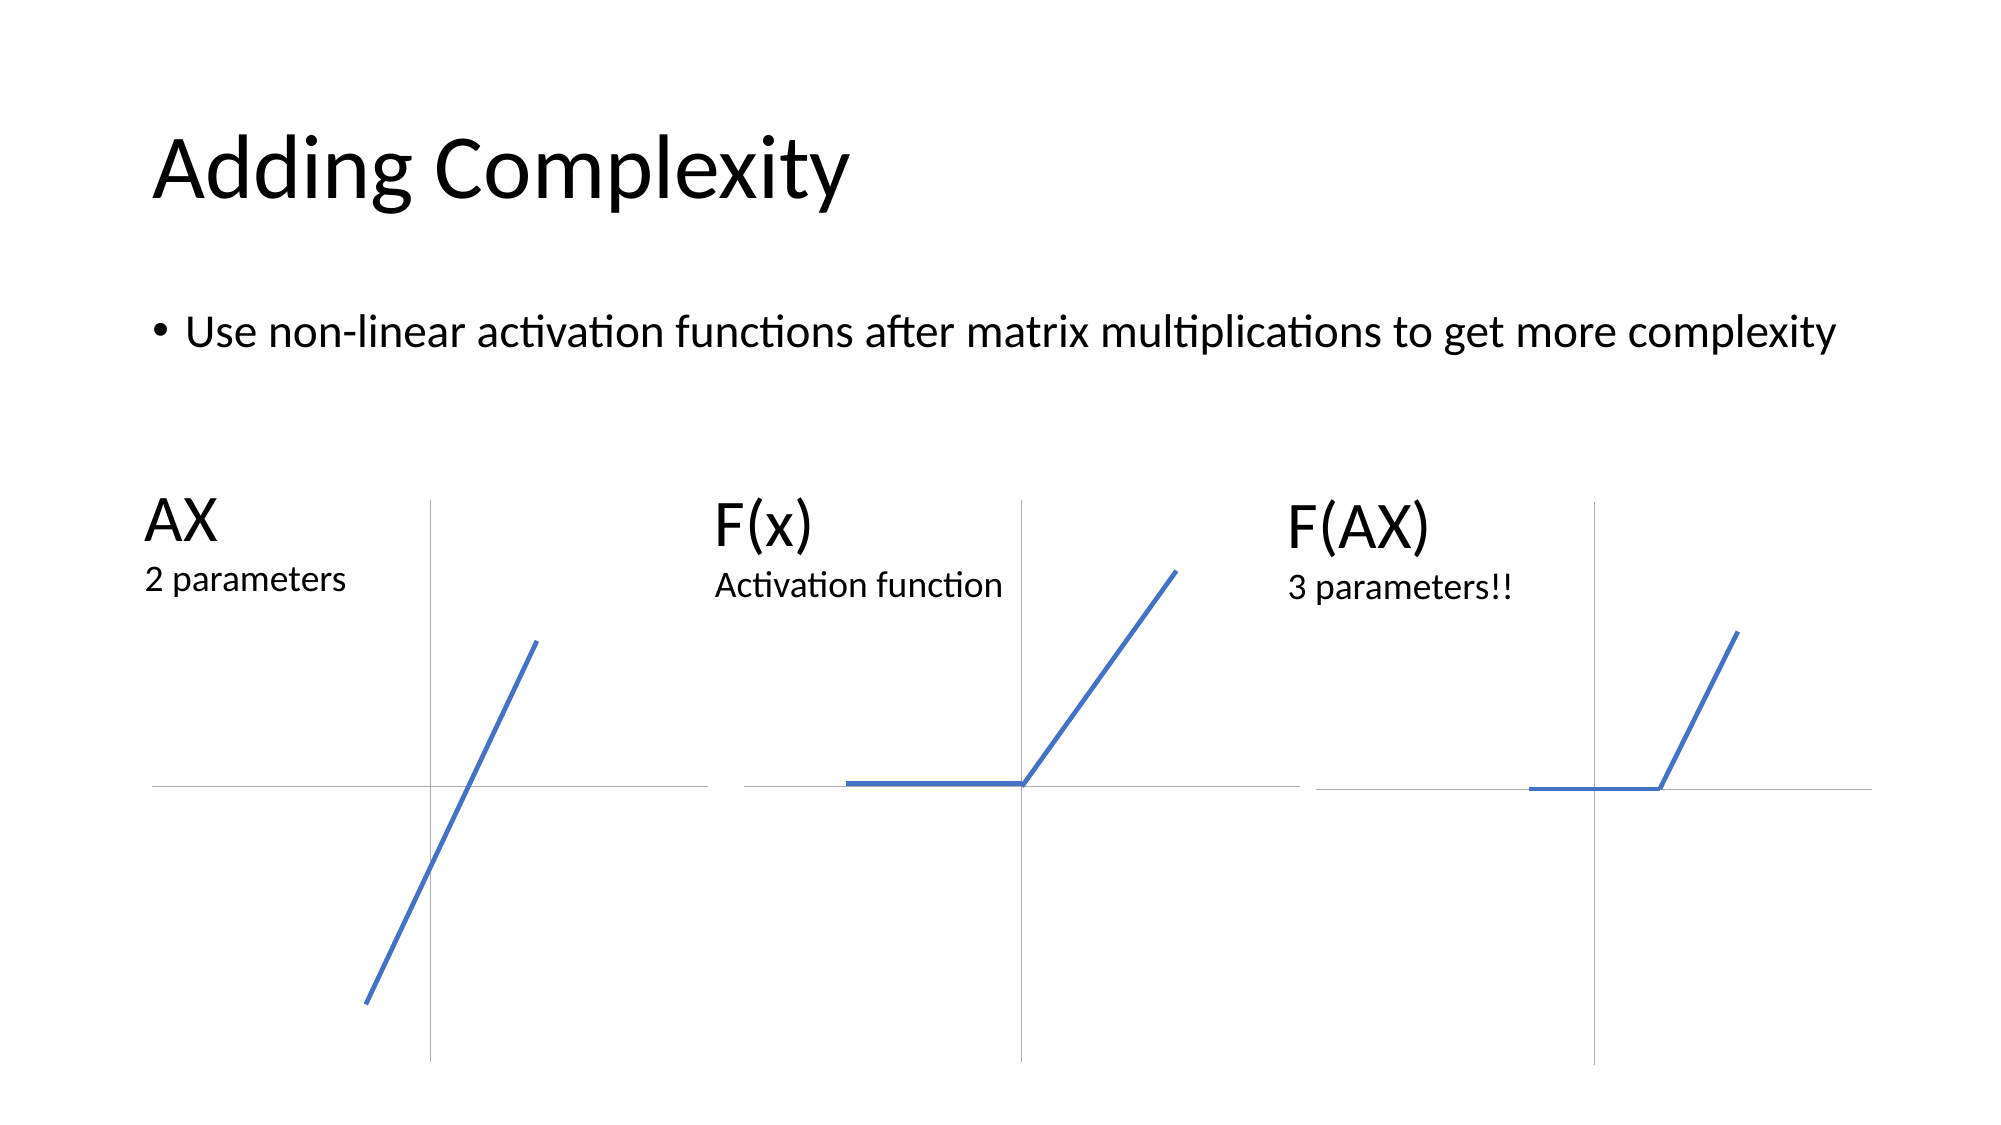

# Adding Complexity
Use non-linear activation functions after matrix multiplications to get more complexity
AX
2 parameters
F(x)
Activation function
F(AX)
3 parameters!!